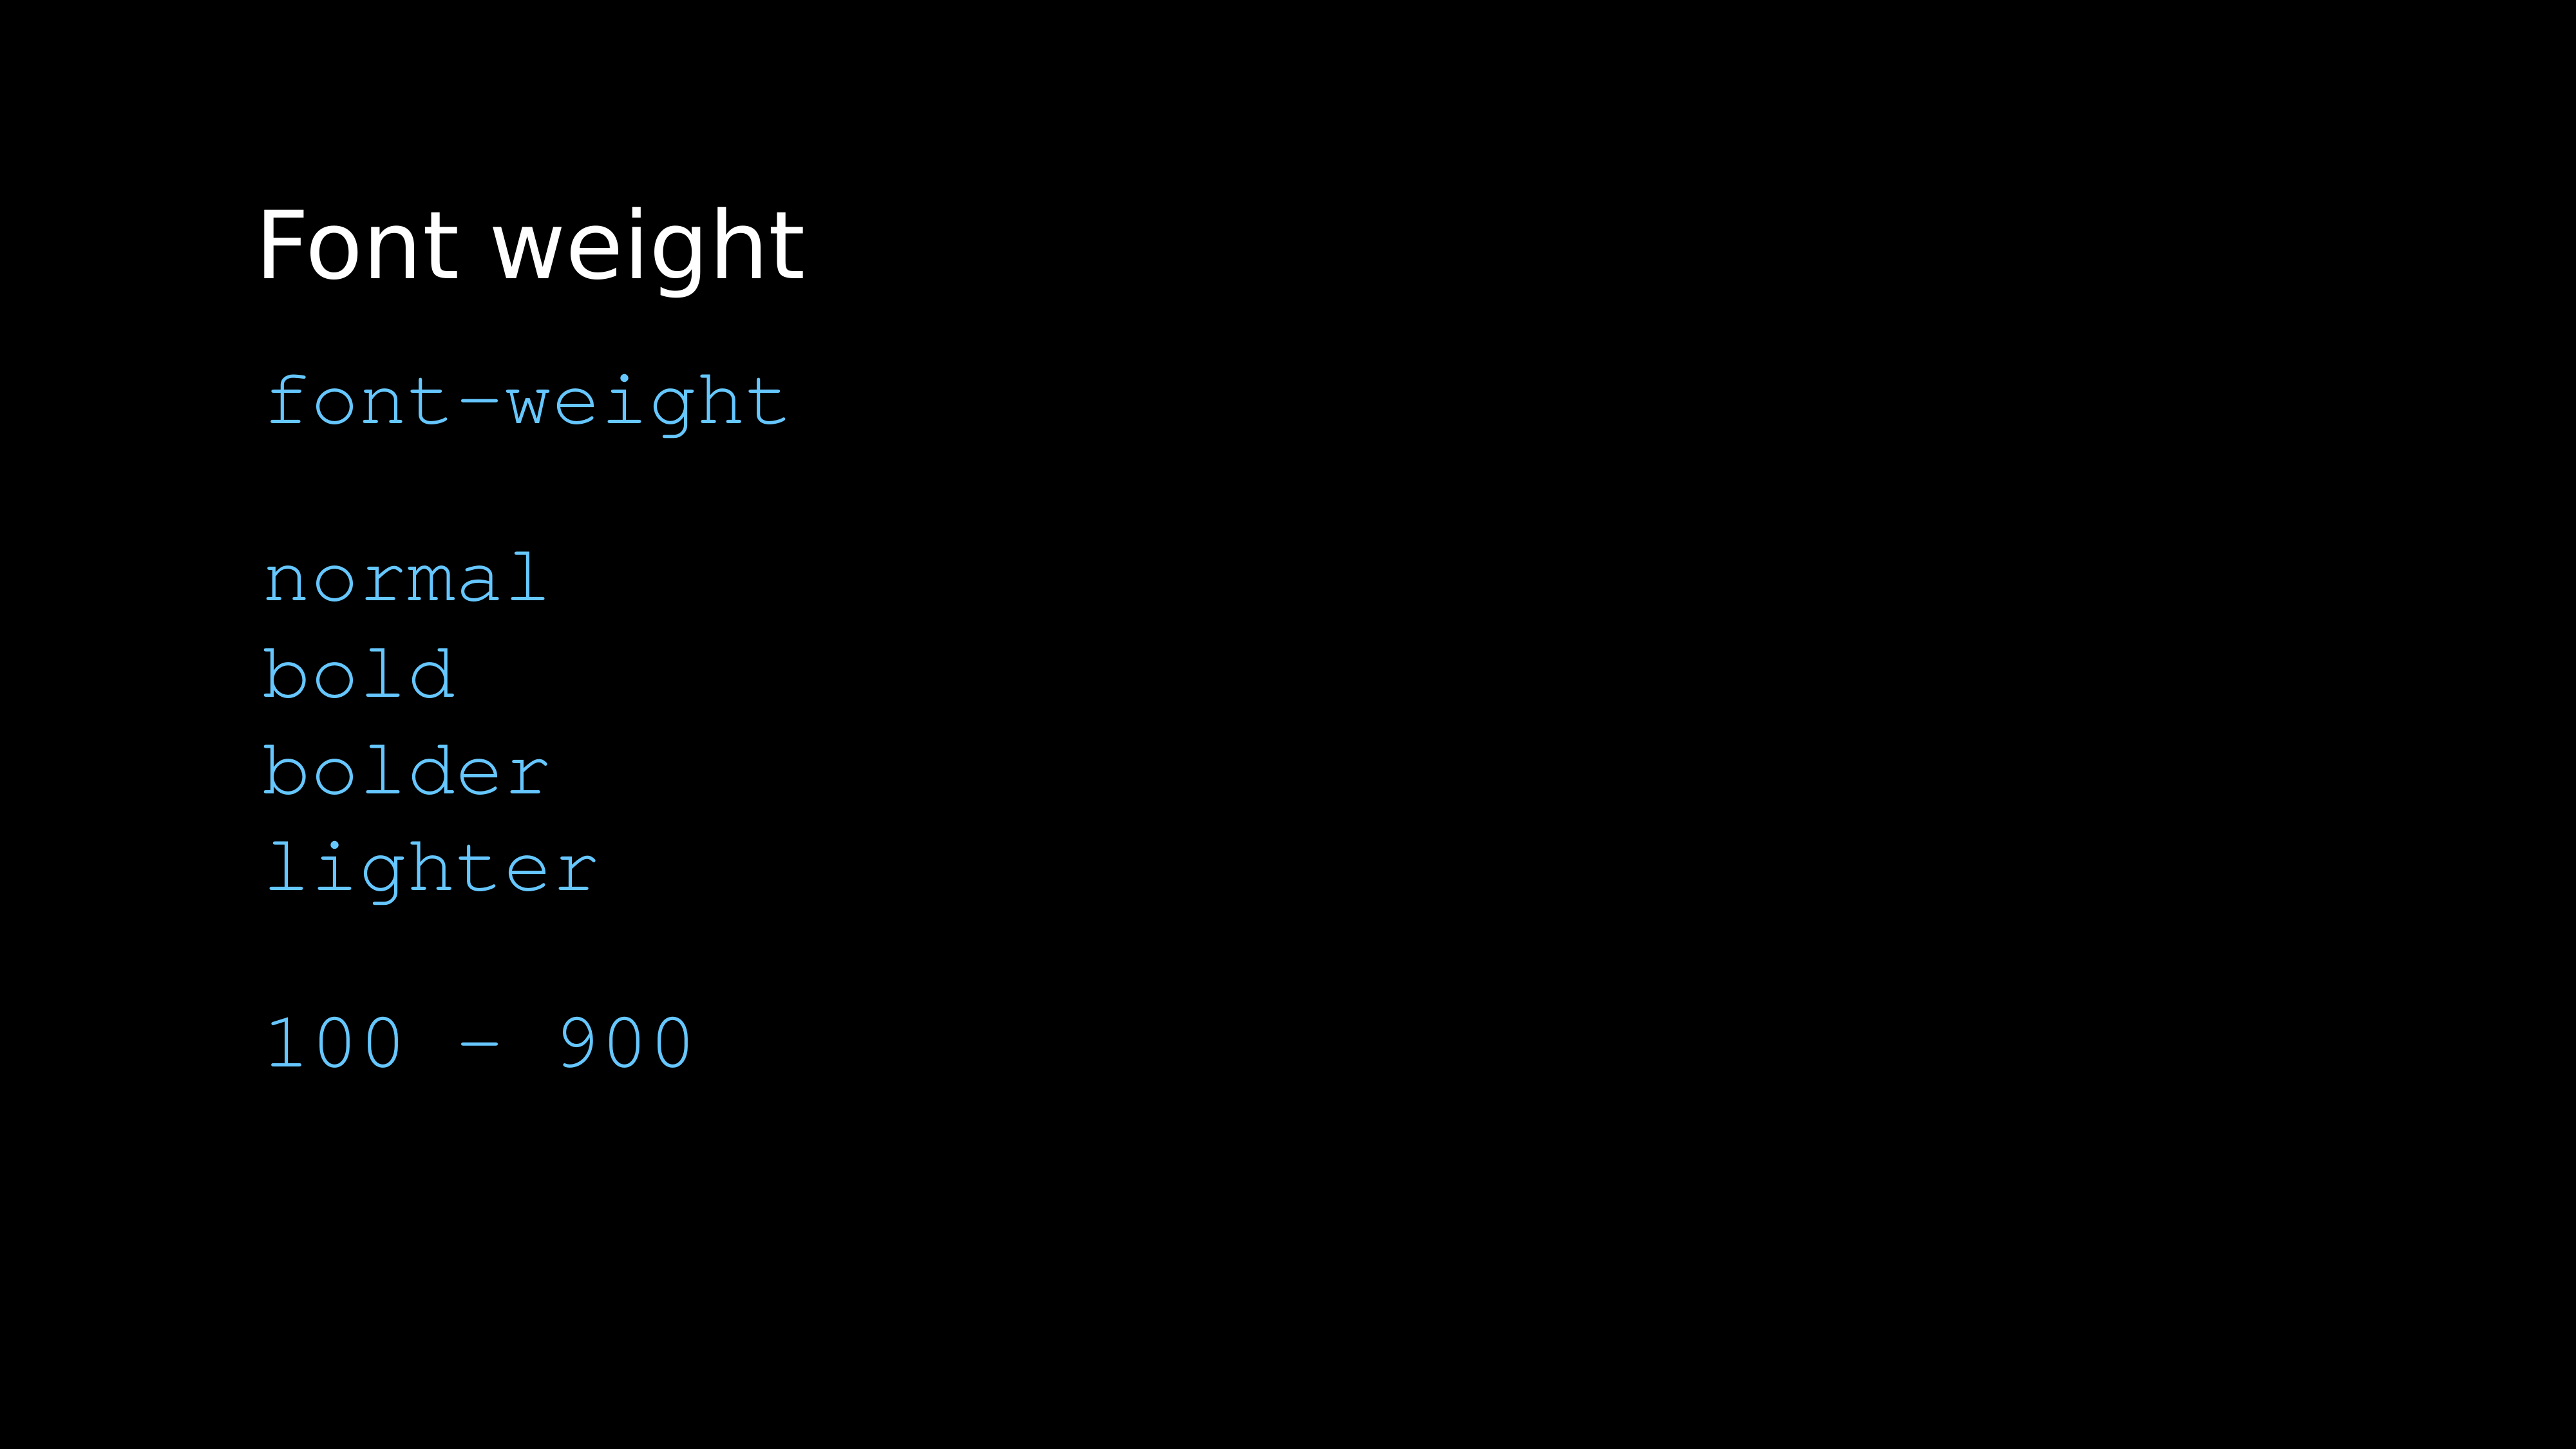

Font weight

font-weight

normal
bold
bolder
lighter

100 - 900